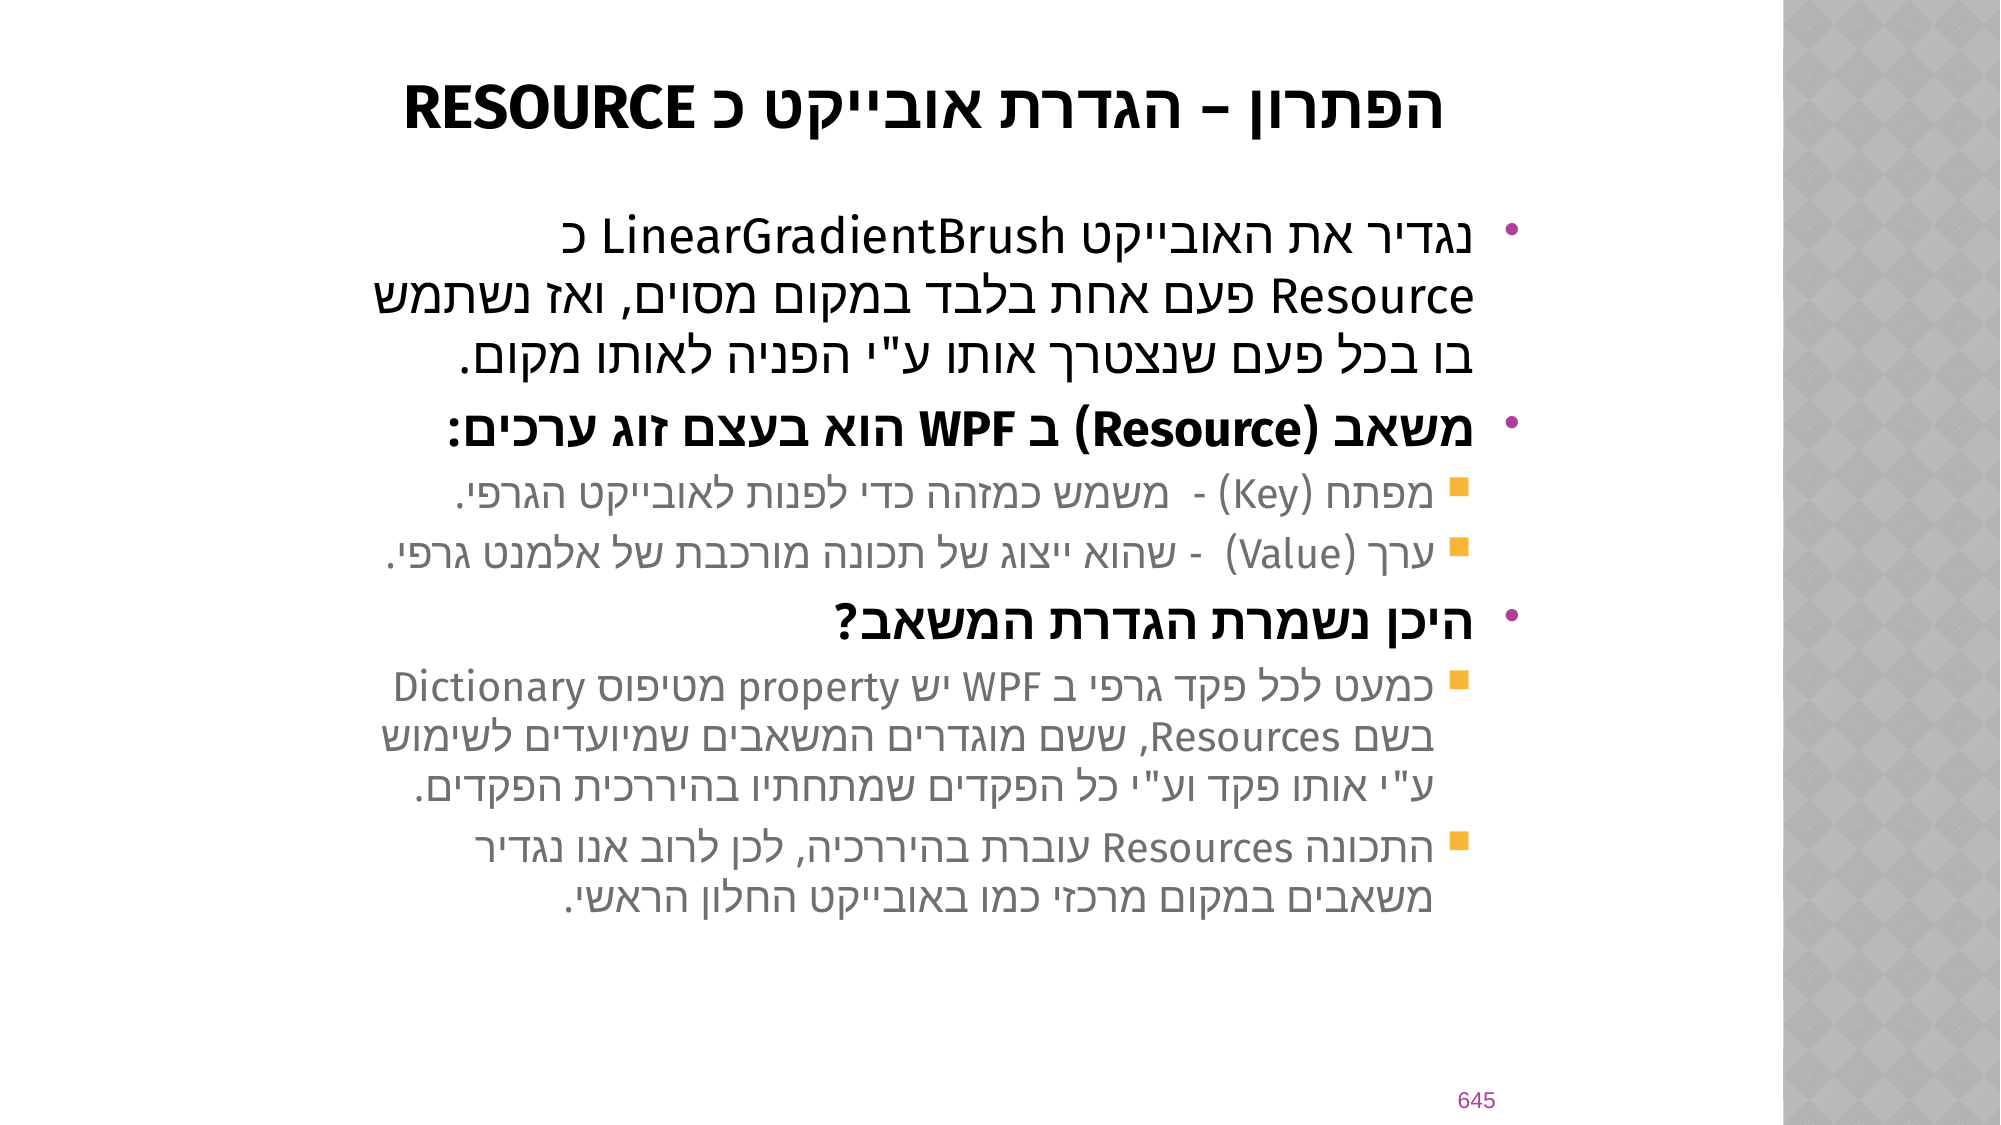

# הפתרון – הגדרת אובייקט כ Resource
נגדיר את האובייקט LinearGradientBrush כ Resource פעם אחת בלבד במקום מסוים, ואז נשתמש בו בכל פעם שנצטרך אותו ע"י הפניה לאותו מקום.
משאב (Resource) ב WPF הוא בעצם זוג ערכים:
מפתח (Key) -  משמש כמזהה כדי לפנות לאובייקט הגרפי.
ערך (Value)  - שהוא ייצוג של תכונה מורכבת של אלמנט גרפי.
היכן נשמרת הגדרת המשאב?
כמעט לכל פקד גרפי ב WPF יש property מטיפוס Dictionary בשם Resources, ששם מוגדרים המשאבים שמיועדים לשימוש ע"י אותו פקד וע"י כל הפקדים שמתחתיו בהיררכית הפקדים.
התכונה Resources עוברת בהיררכיה, לכן לרוב אנו נגדיר משאבים במקום מרכזי כמו באובייקט החלון הראשי.

645